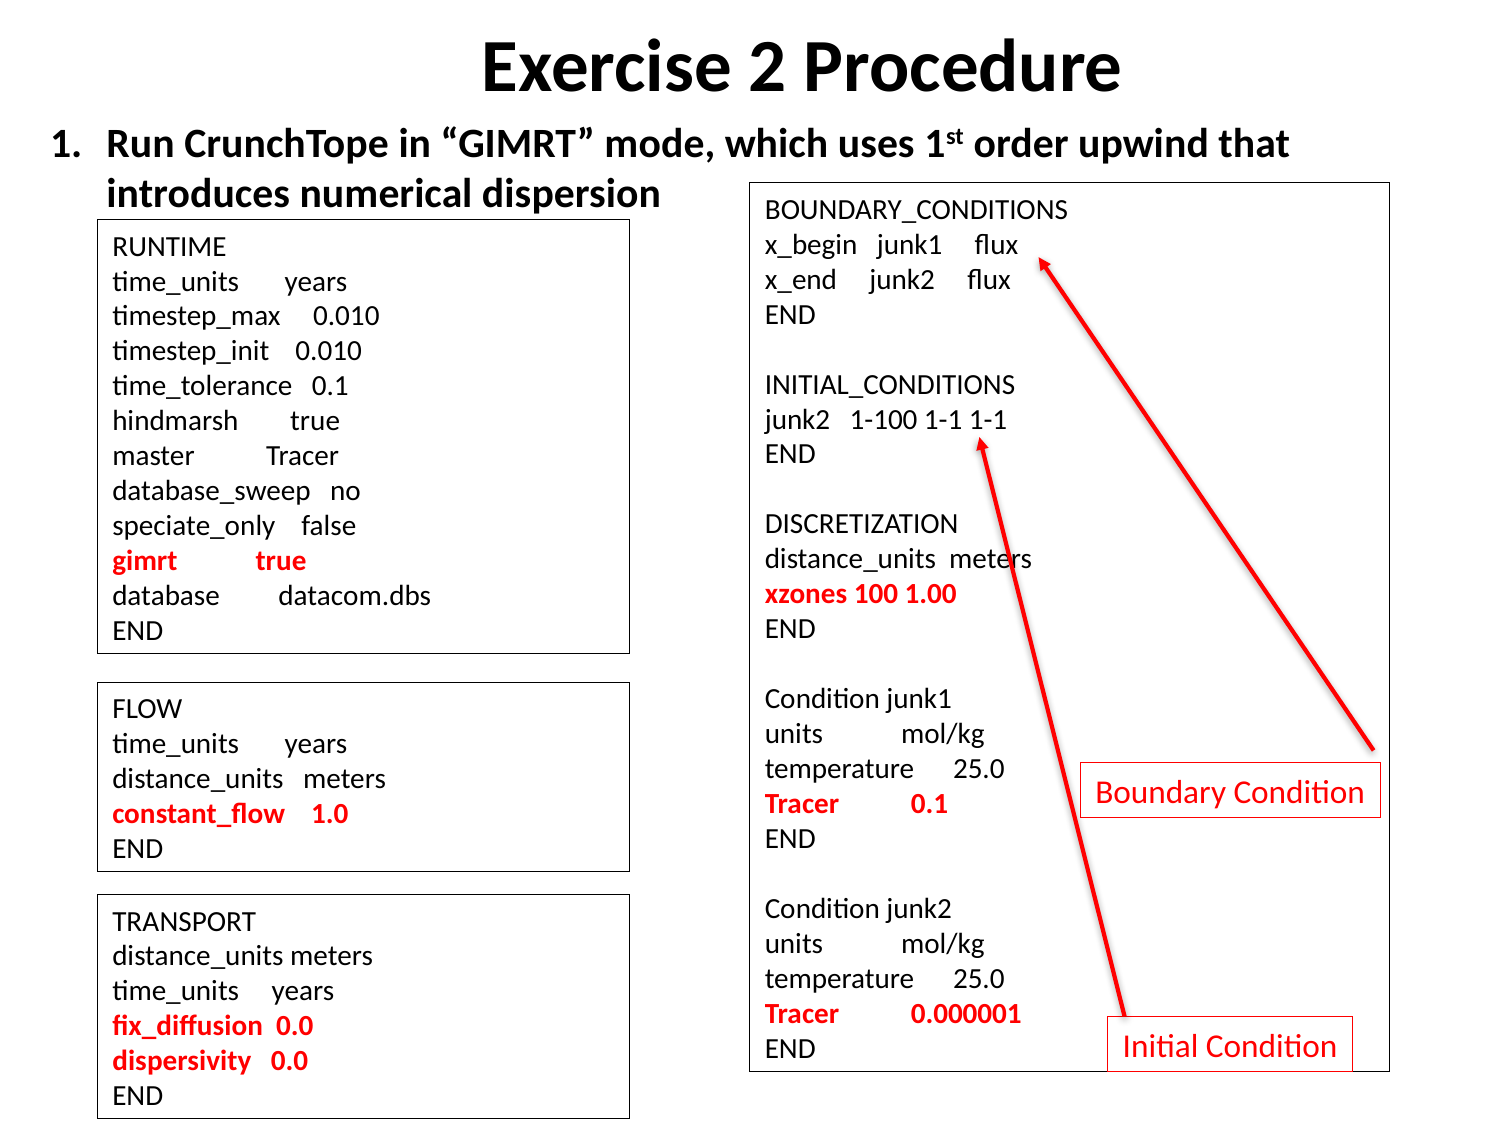

Exercise 2 Procedure
Run CrunchTope in “GIMRT” mode, which uses 1st order upwind that introduces numerical dispersion
BOUNDARY_CONDITIONS
x_begin   junk1     flux
x_end     junk2     flux
END

INITIAL_CONDITIONS
junk2   1-100 1-1 1-1
END

DISCRETIZATION
distance_units  meters
xzones 100 1.00
END

Condition junk1
units            mol/kg
temperature      25.0
Tracer           0.1
END

Condition junk2
units            mol/kg
temperature      25.0
Tracer           0.000001
END
RUNTIME
time_units       years
timestep_max     0.010
timestep_init    0.010
time_tolerance   0.1
hindmarsh        true
master           Tracer
database_sweep   no
speciate_only    false
gimrt            true
database         datacom.dbs
END
FLOW
time_units       years
distance_units   meters
constant_flow    1.0
END
Boundary Condition
TRANSPORT
distance_units meters
time_units     years
fix_diffusion  0.0
dispersivity   0.0
END
Initial Condition